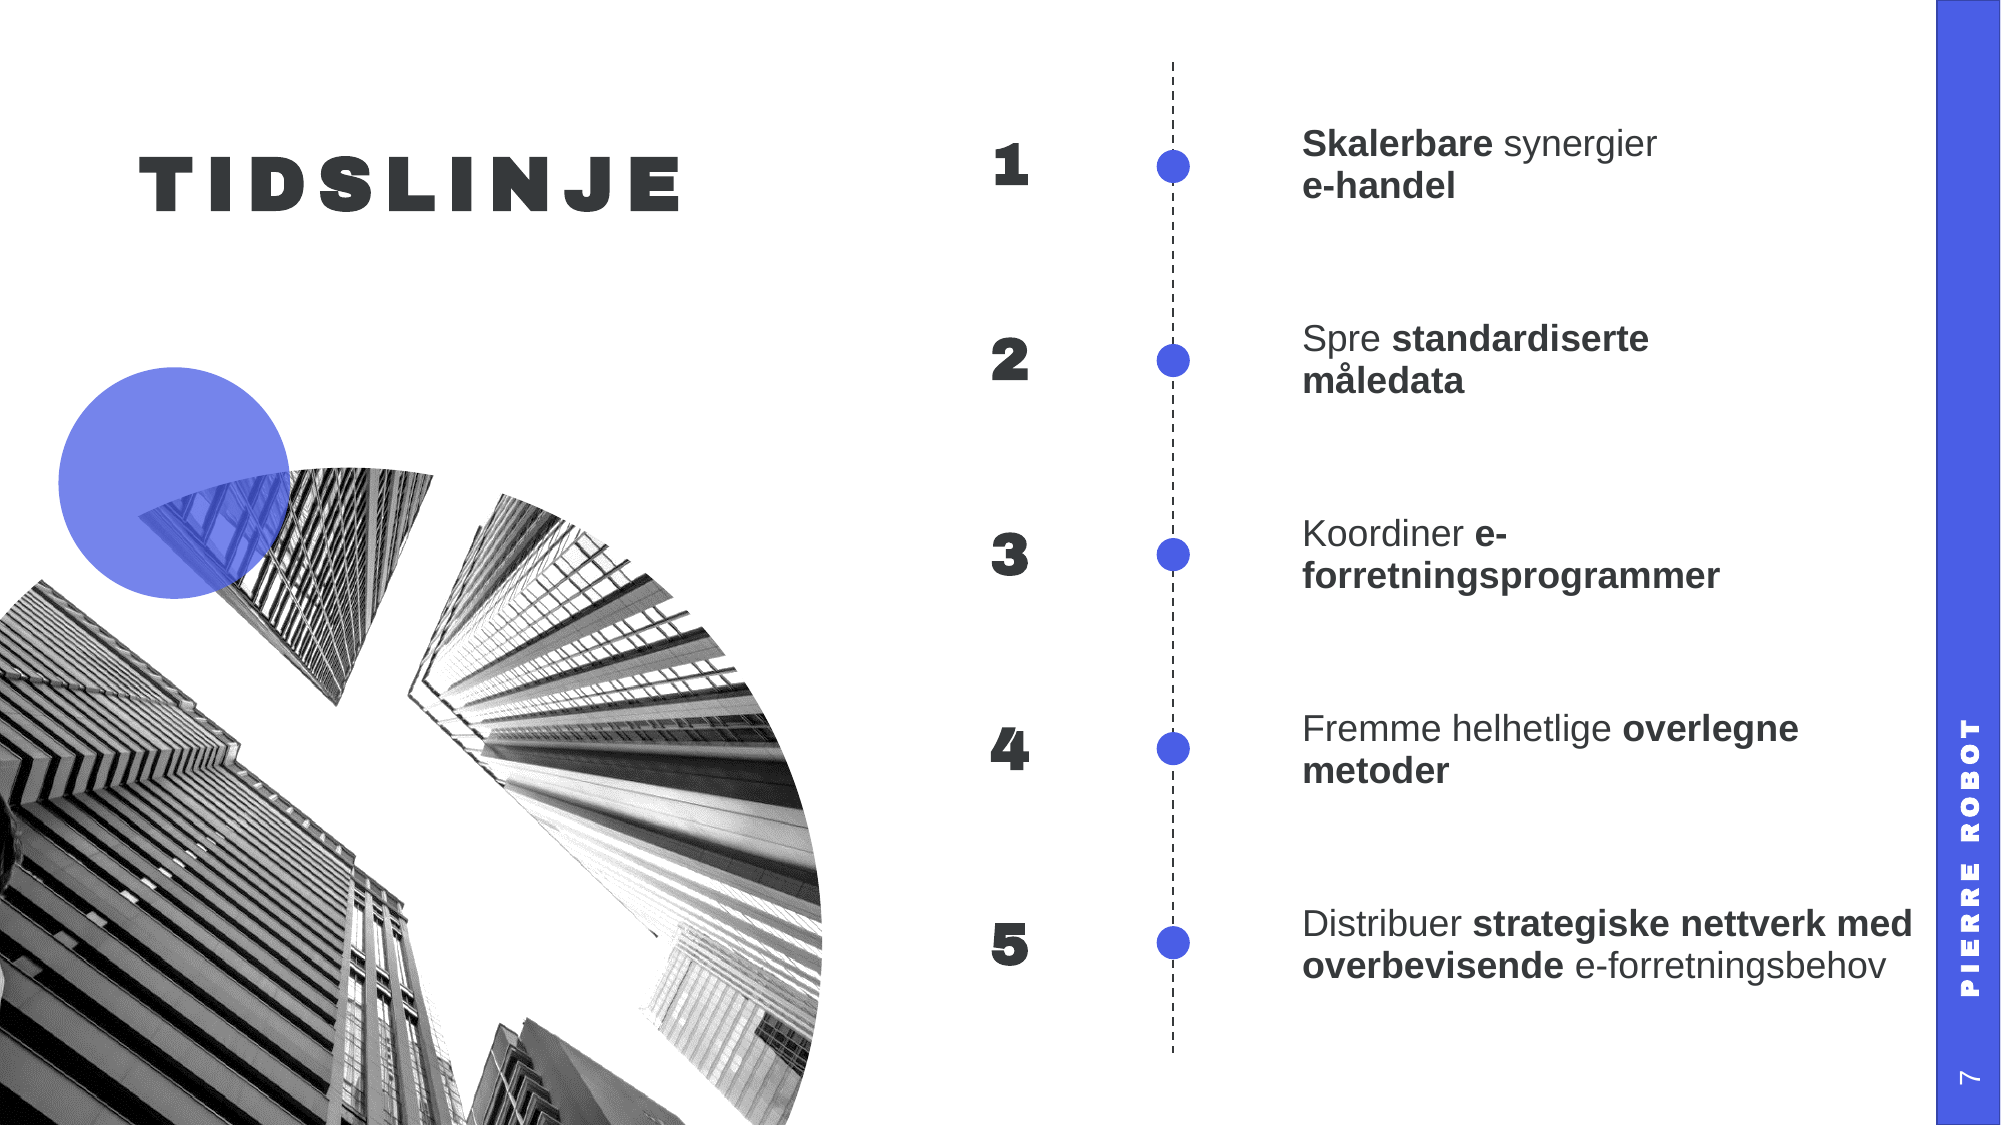

| 1 | Skalerbare synergier e-handel |
| --- | --- |
| 2 | Spre standardiserte måledata |
| 3 | Koordiner e-forretningsprogrammer |
| 4 | Fremme helhetlige overlegne metoder |
| 5 | Distribuer strategiske nettverk med overbevisende e-forretningsbehov |
# TIDSLINJE

PIERRE ROBOT

7